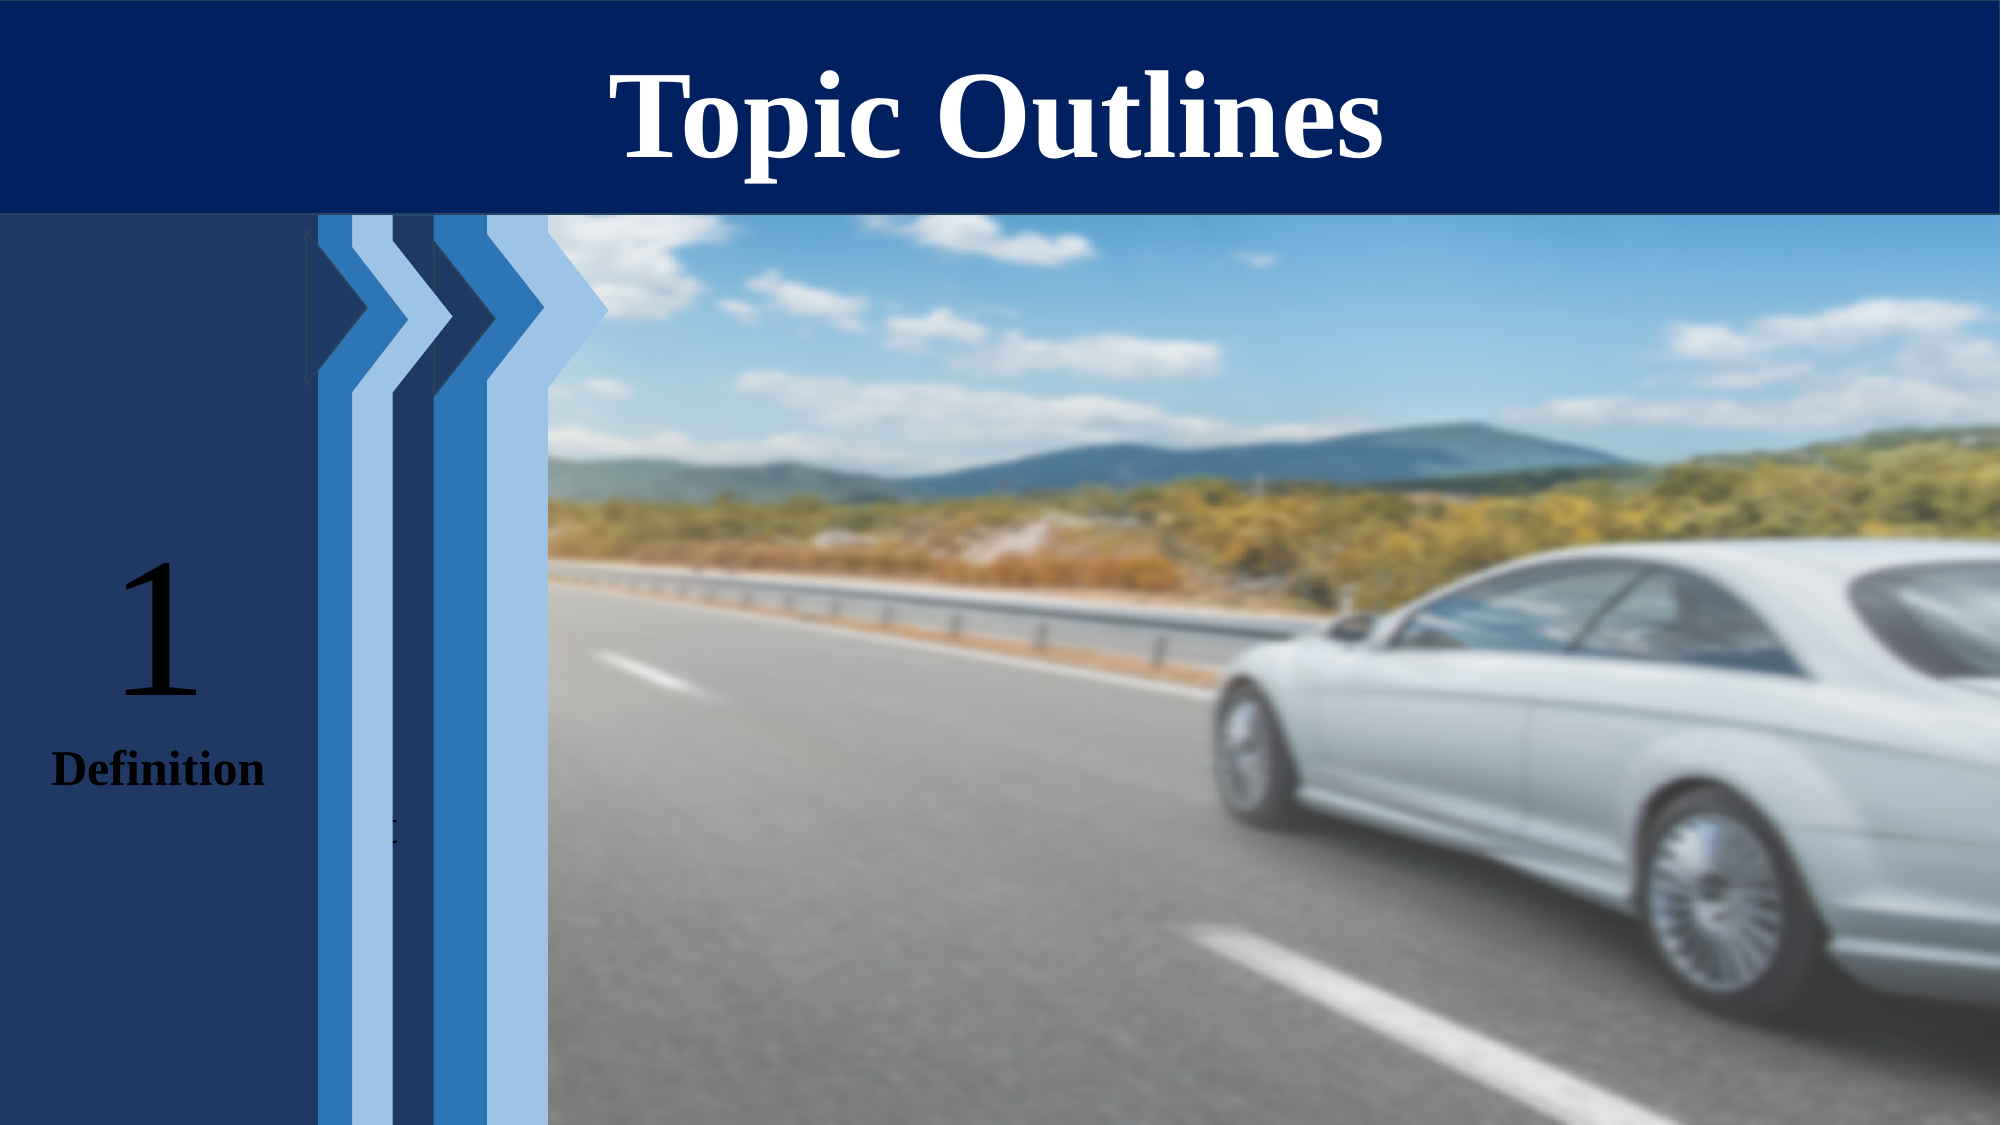

Topic Outlines

2
Abstract

6
Diagram

5
Modules

3
Scope and Objectives

1
Definition

4
System Requirement